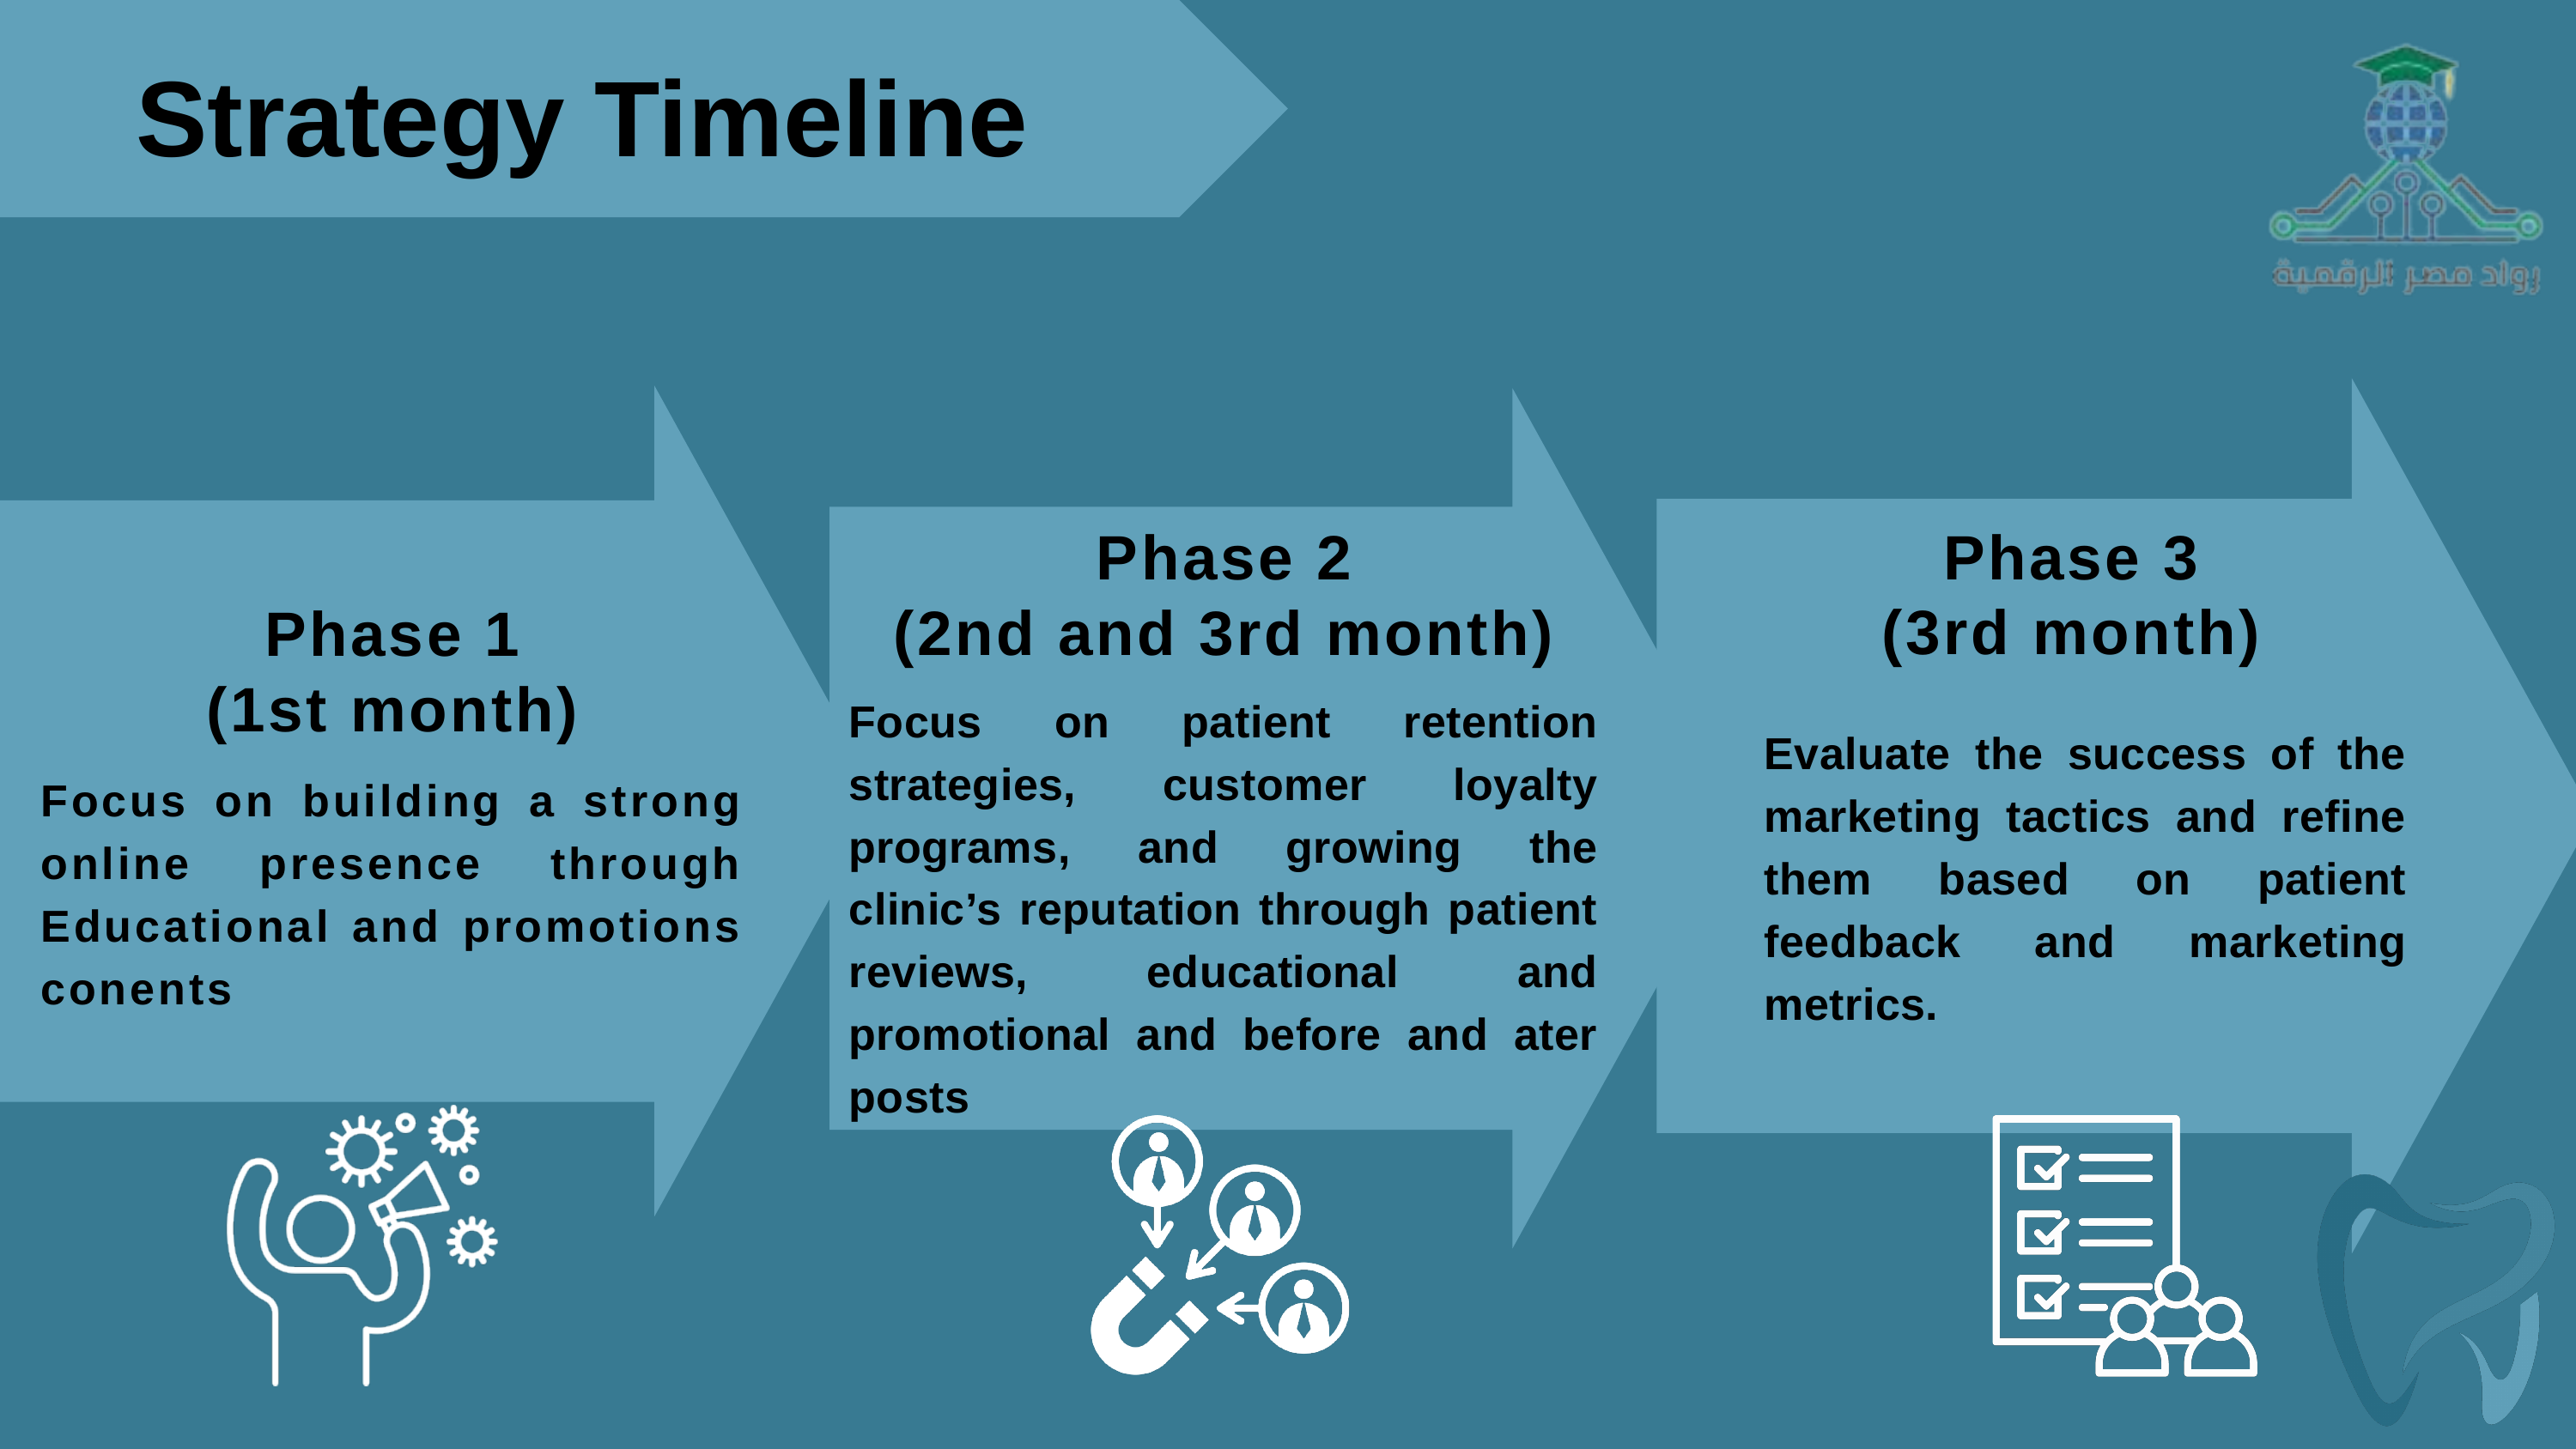

Strategy Timeline

Phase 3
(3rd month)
Phase 2
(2nd and 3rd month)
Focus on patient retention strategies, customer loyalty programs, and growing the clinic’s reputation through patient reviews, educational and promotional and before and ater posts
Phase 1
(1st month)
Focus on building a strong online presence through Educational and promotions conents
Evaluate the success of the marketing tactics and refine them based on patient feedback and marketing metrics.